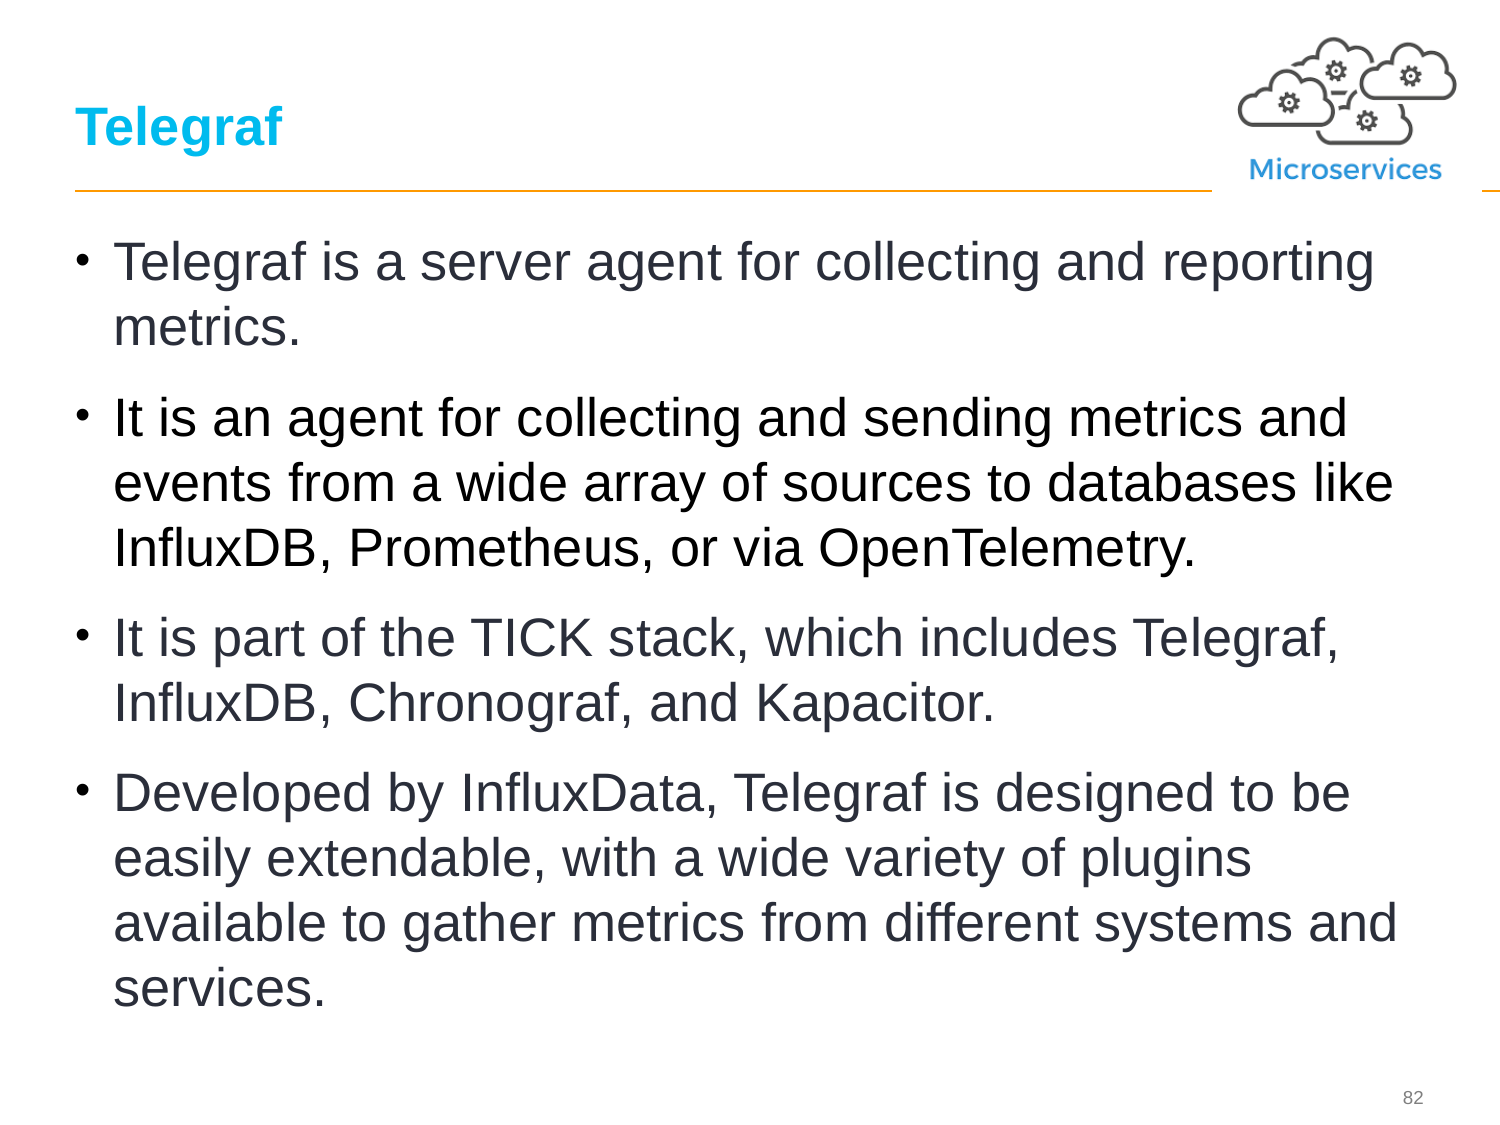

# Telegraf
Telegraf is a server agent for collecting and reporting metrics.
It is an agent for collecting and sending metrics and events from a wide array of sources to databases like InfluxDB, Prometheus, or via OpenTelemetry.
It is part of the TICK stack, which includes Telegraf, InfluxDB, Chronograf, and Kapacitor.
Developed by InfluxData, Telegraf is designed to be easily extendable, with a wide variety of plugins available to gather metrics from different systems and services.